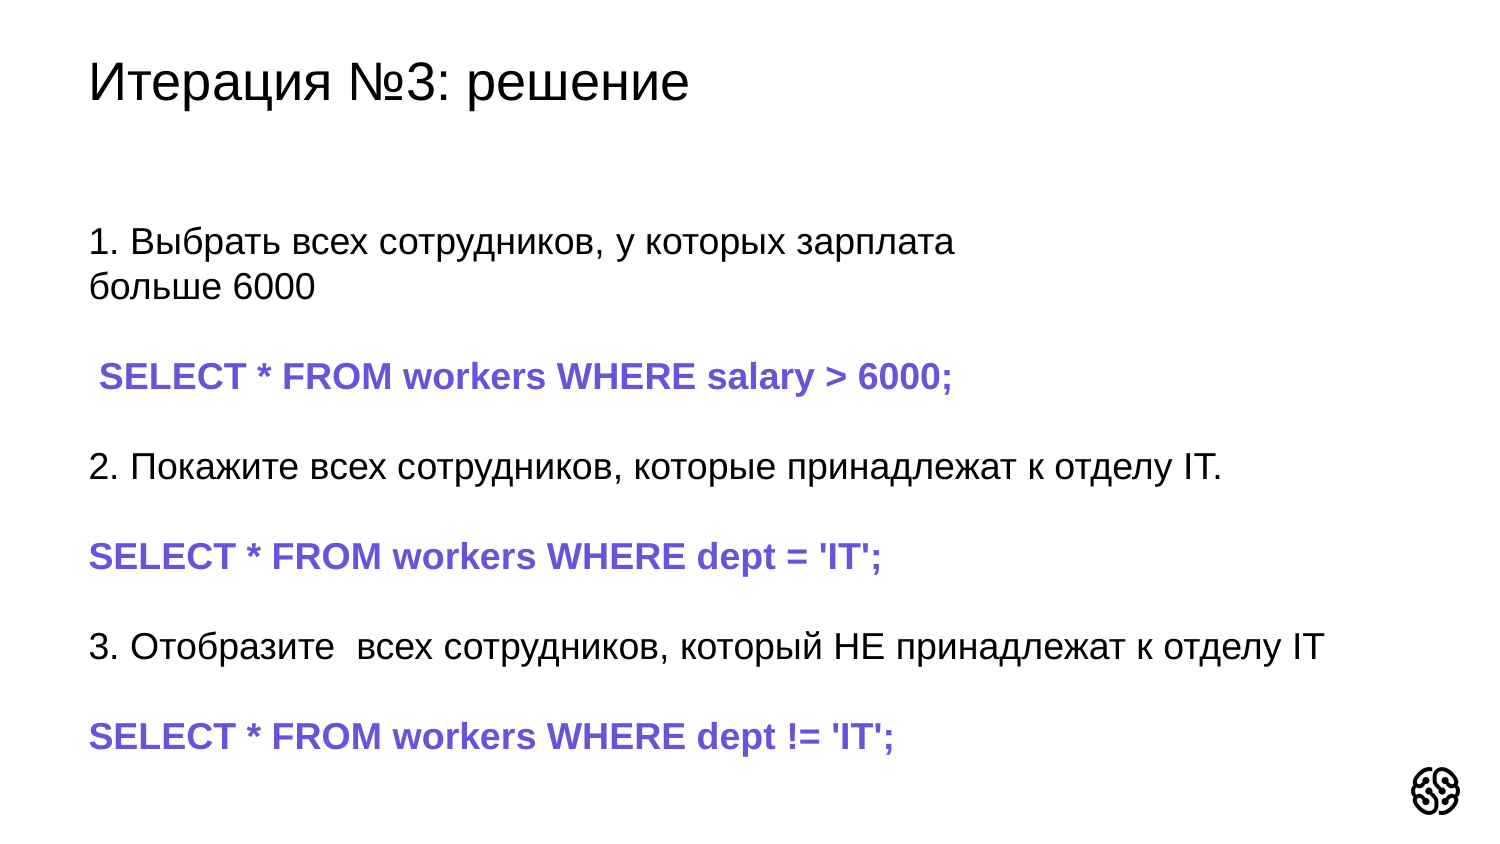

# Итерация №3: решение

1. Выбрать всех сотрудников, у которых зарплата
больше 6000

 SELECT * FROM workers WHERE salary > 6000;

2. Покажите всех сотрудников, которые принадлежат к отделу IT.

SELECT * FROM workers WHERE dept = 'IT';

3. Отобразите  всех сотрудников, который НЕ принадлежат к отделу IT

SELECT * FROM workers WHERE dept != 'IT';